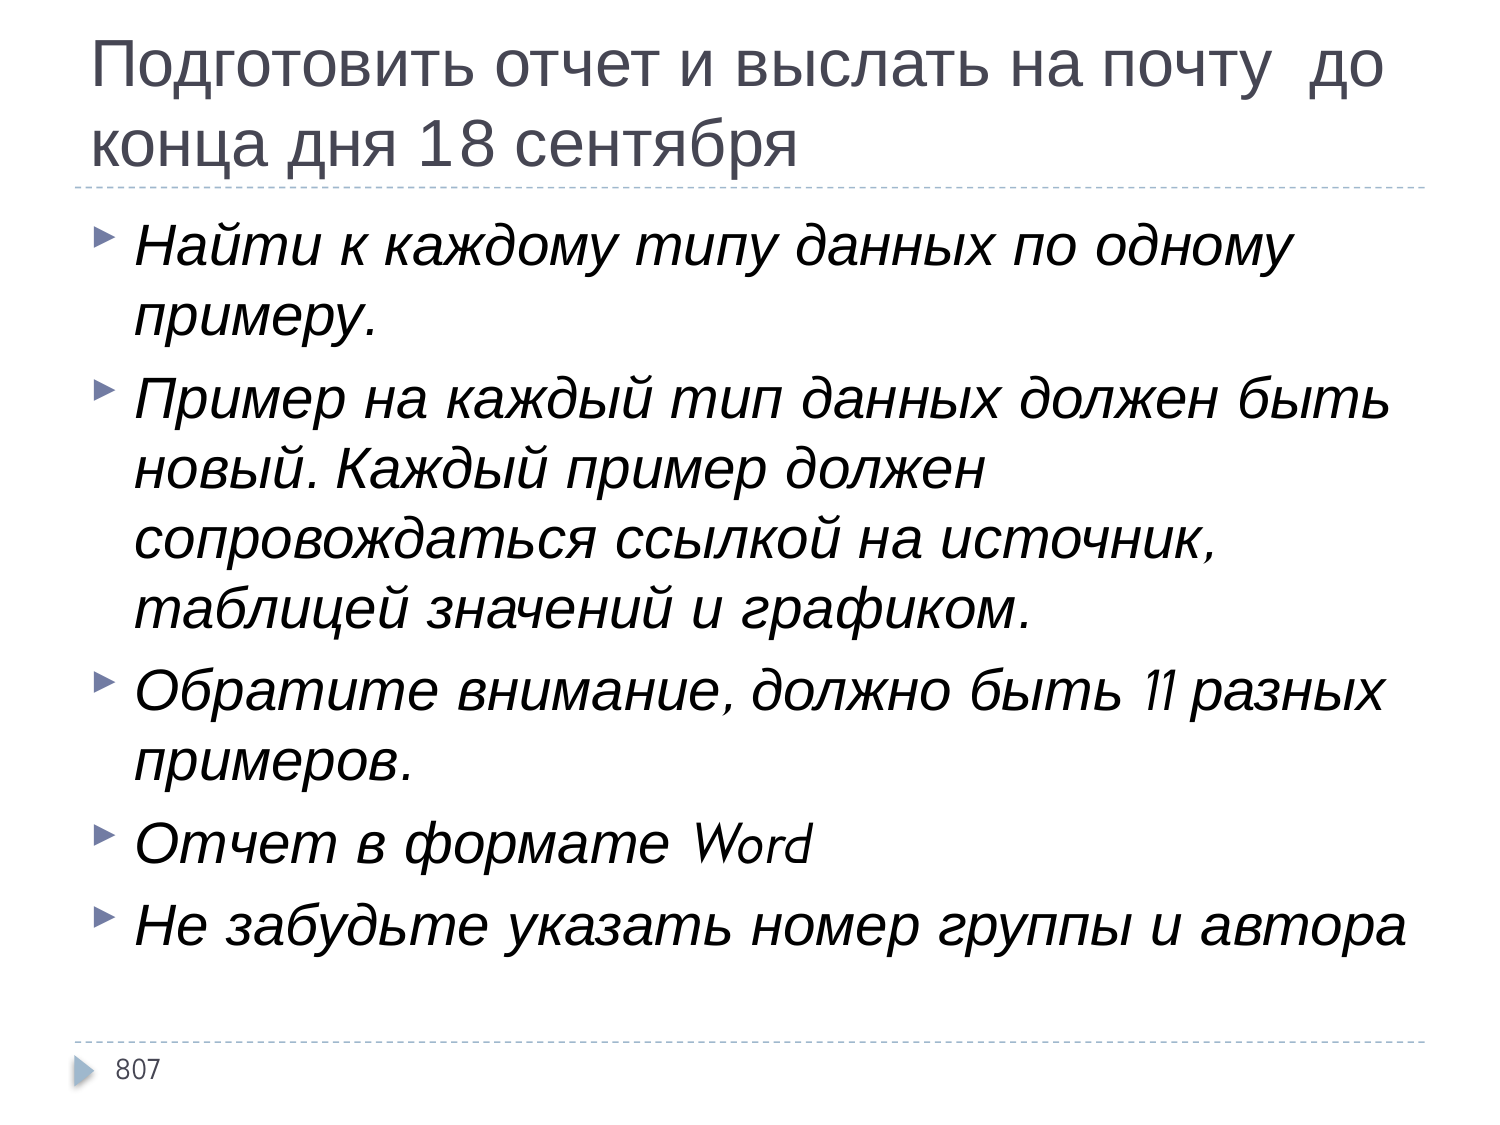

# Подготовить отчет и выслать на почту  до конца дня 18 сентября
Найти к каждому типу данных по одному примеру.
Пример на каждый тип данных должен быть новый. Каждый пример должен сопровождаться ссылкой на источник, таблицей значений и графиком.
Обратите внимание, должно быть 11 разных примеров.
Отчет в формате Word
Не забудьте указать номер группы и автора

807